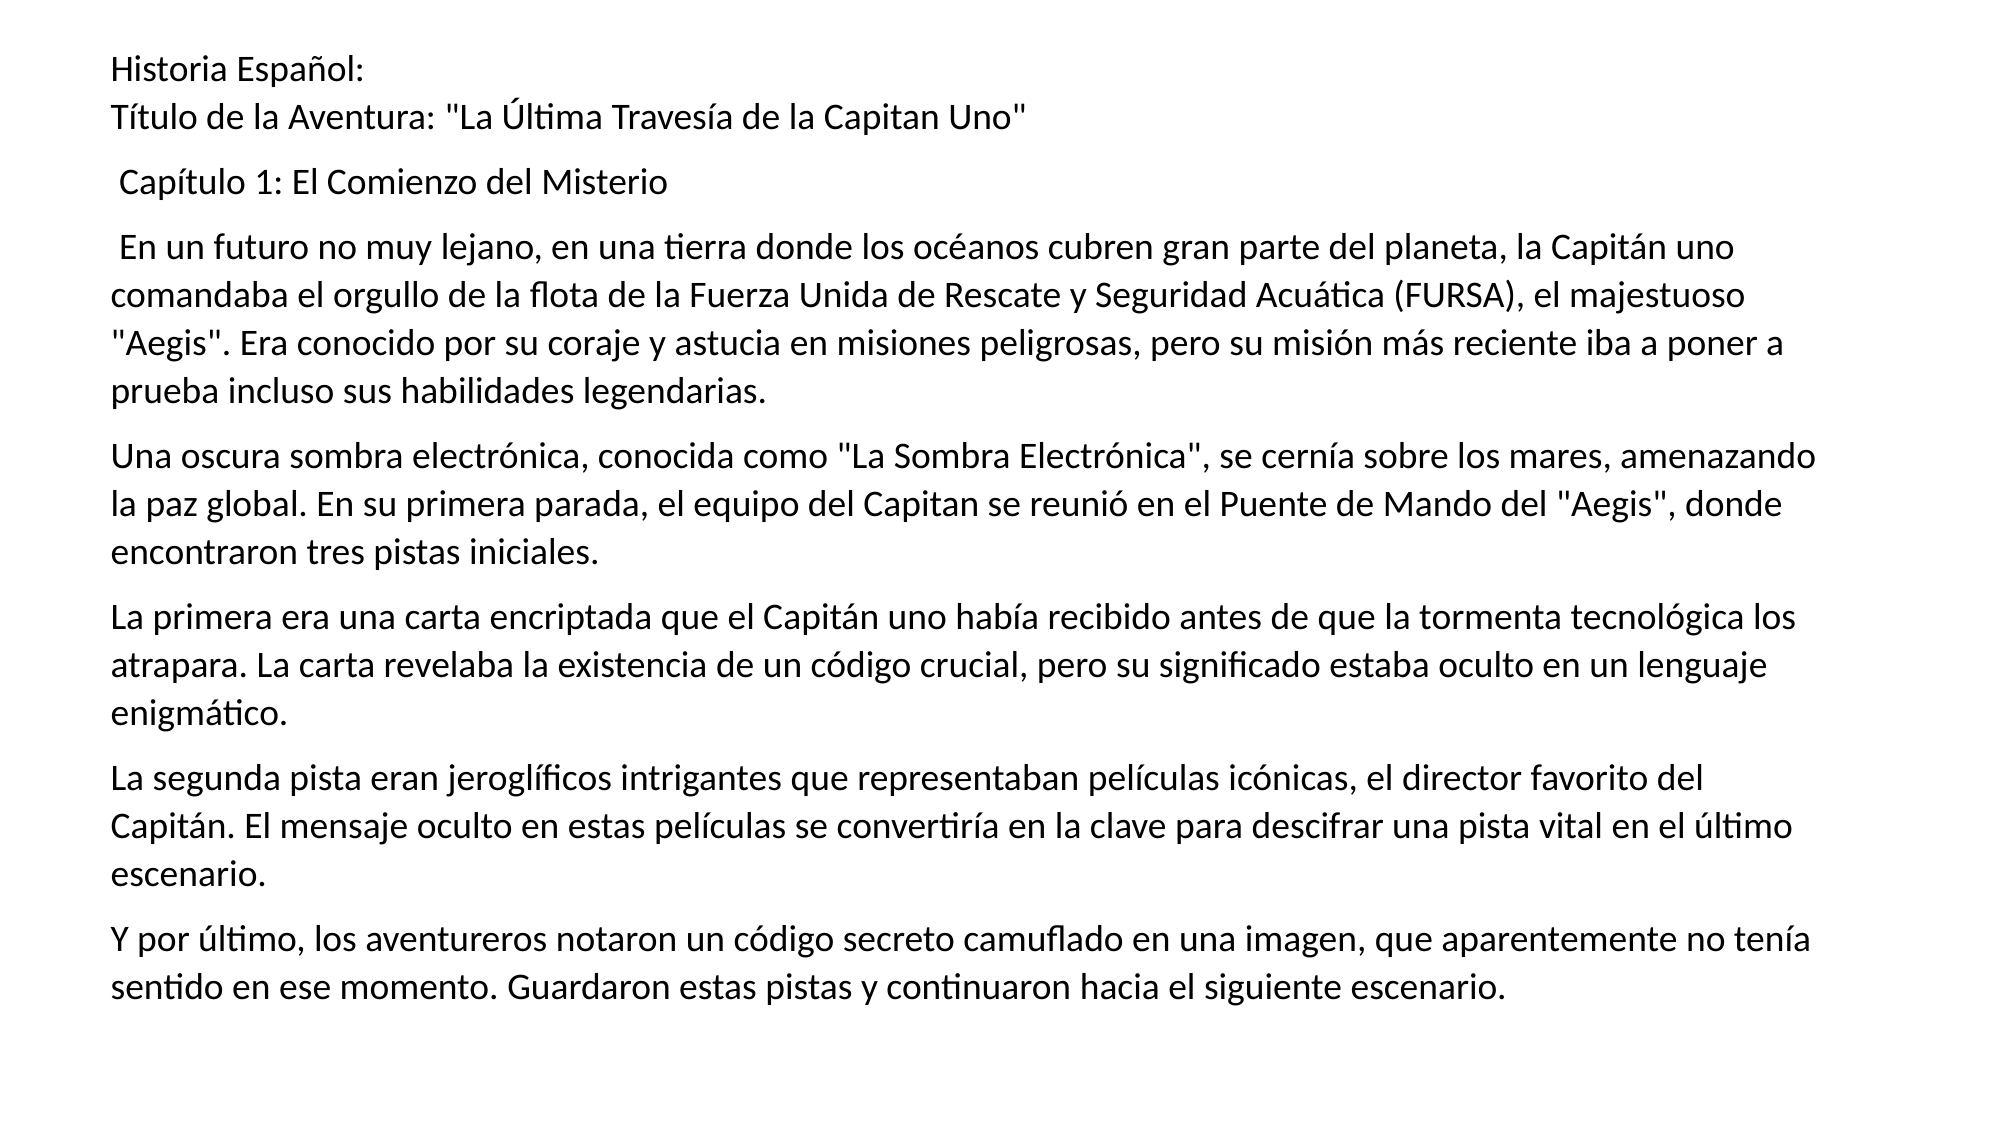

Historia Español:
Título de la Aventura: "La Última Travesía de la Capitan Uno"
 Capítulo 1: El Comienzo del Misterio
 En un futuro no muy lejano, en una tierra donde los océanos cubren gran parte del planeta, la Capitán uno comandaba el orgullo de la flota de la Fuerza Unida de Rescate y Seguridad Acuática (FURSA), el majestuoso "Aegis". Era conocido por su coraje y astucia en misiones peligrosas, pero su misión más reciente iba a poner a prueba incluso sus habilidades legendarias.
Una oscura sombra electrónica, conocida como "La Sombra Electrónica", se cernía sobre los mares, amenazando la paz global. En su primera parada, el equipo del Capitan se reunió en el Puente de Mando del "Aegis", donde encontraron tres pistas iniciales.
La primera era una carta encriptada que el Capitán uno había recibido antes de que la tormenta tecnológica los atrapara. La carta revelaba la existencia de un código crucial, pero su significado estaba oculto en un lenguaje enigmático.
La segunda pista eran jeroglíficos intrigantes que representaban películas icónicas, el director favorito del Capitán. El mensaje oculto en estas películas se convertiría en la clave para descifrar una pista vital en el último escenario.
Y por último, los aventureros notaron un código secreto camuflado en una imagen, que aparentemente no tenía sentido en ese momento. Guardaron estas pistas y continuaron hacia el siguiente escenario.